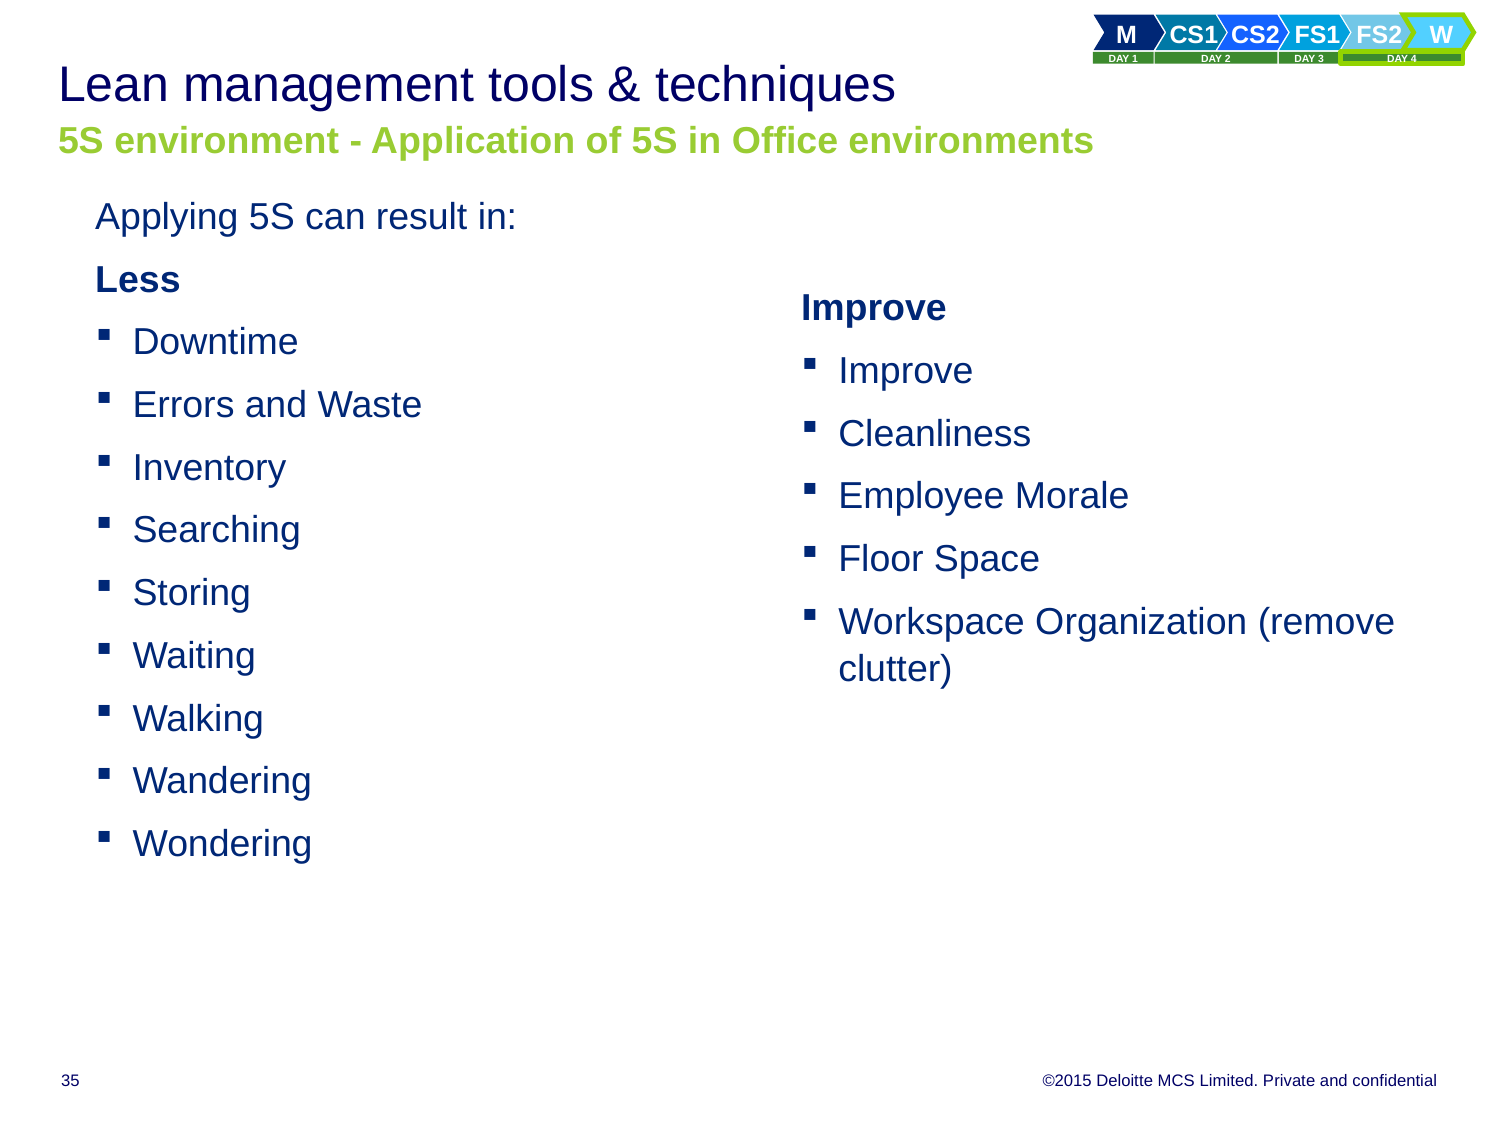

# Lean management tools & techniques 5S environment - Application of 5S in Office environments
Applying 5S can result in:
Less
Downtime
Errors and Waste
Inventory
Searching
Storing
Waiting
Walking
Wandering
Wondering

Improve
Improve
Cleanliness
Employee Morale
Floor Space
Workspace Organization (remove clutter)
35